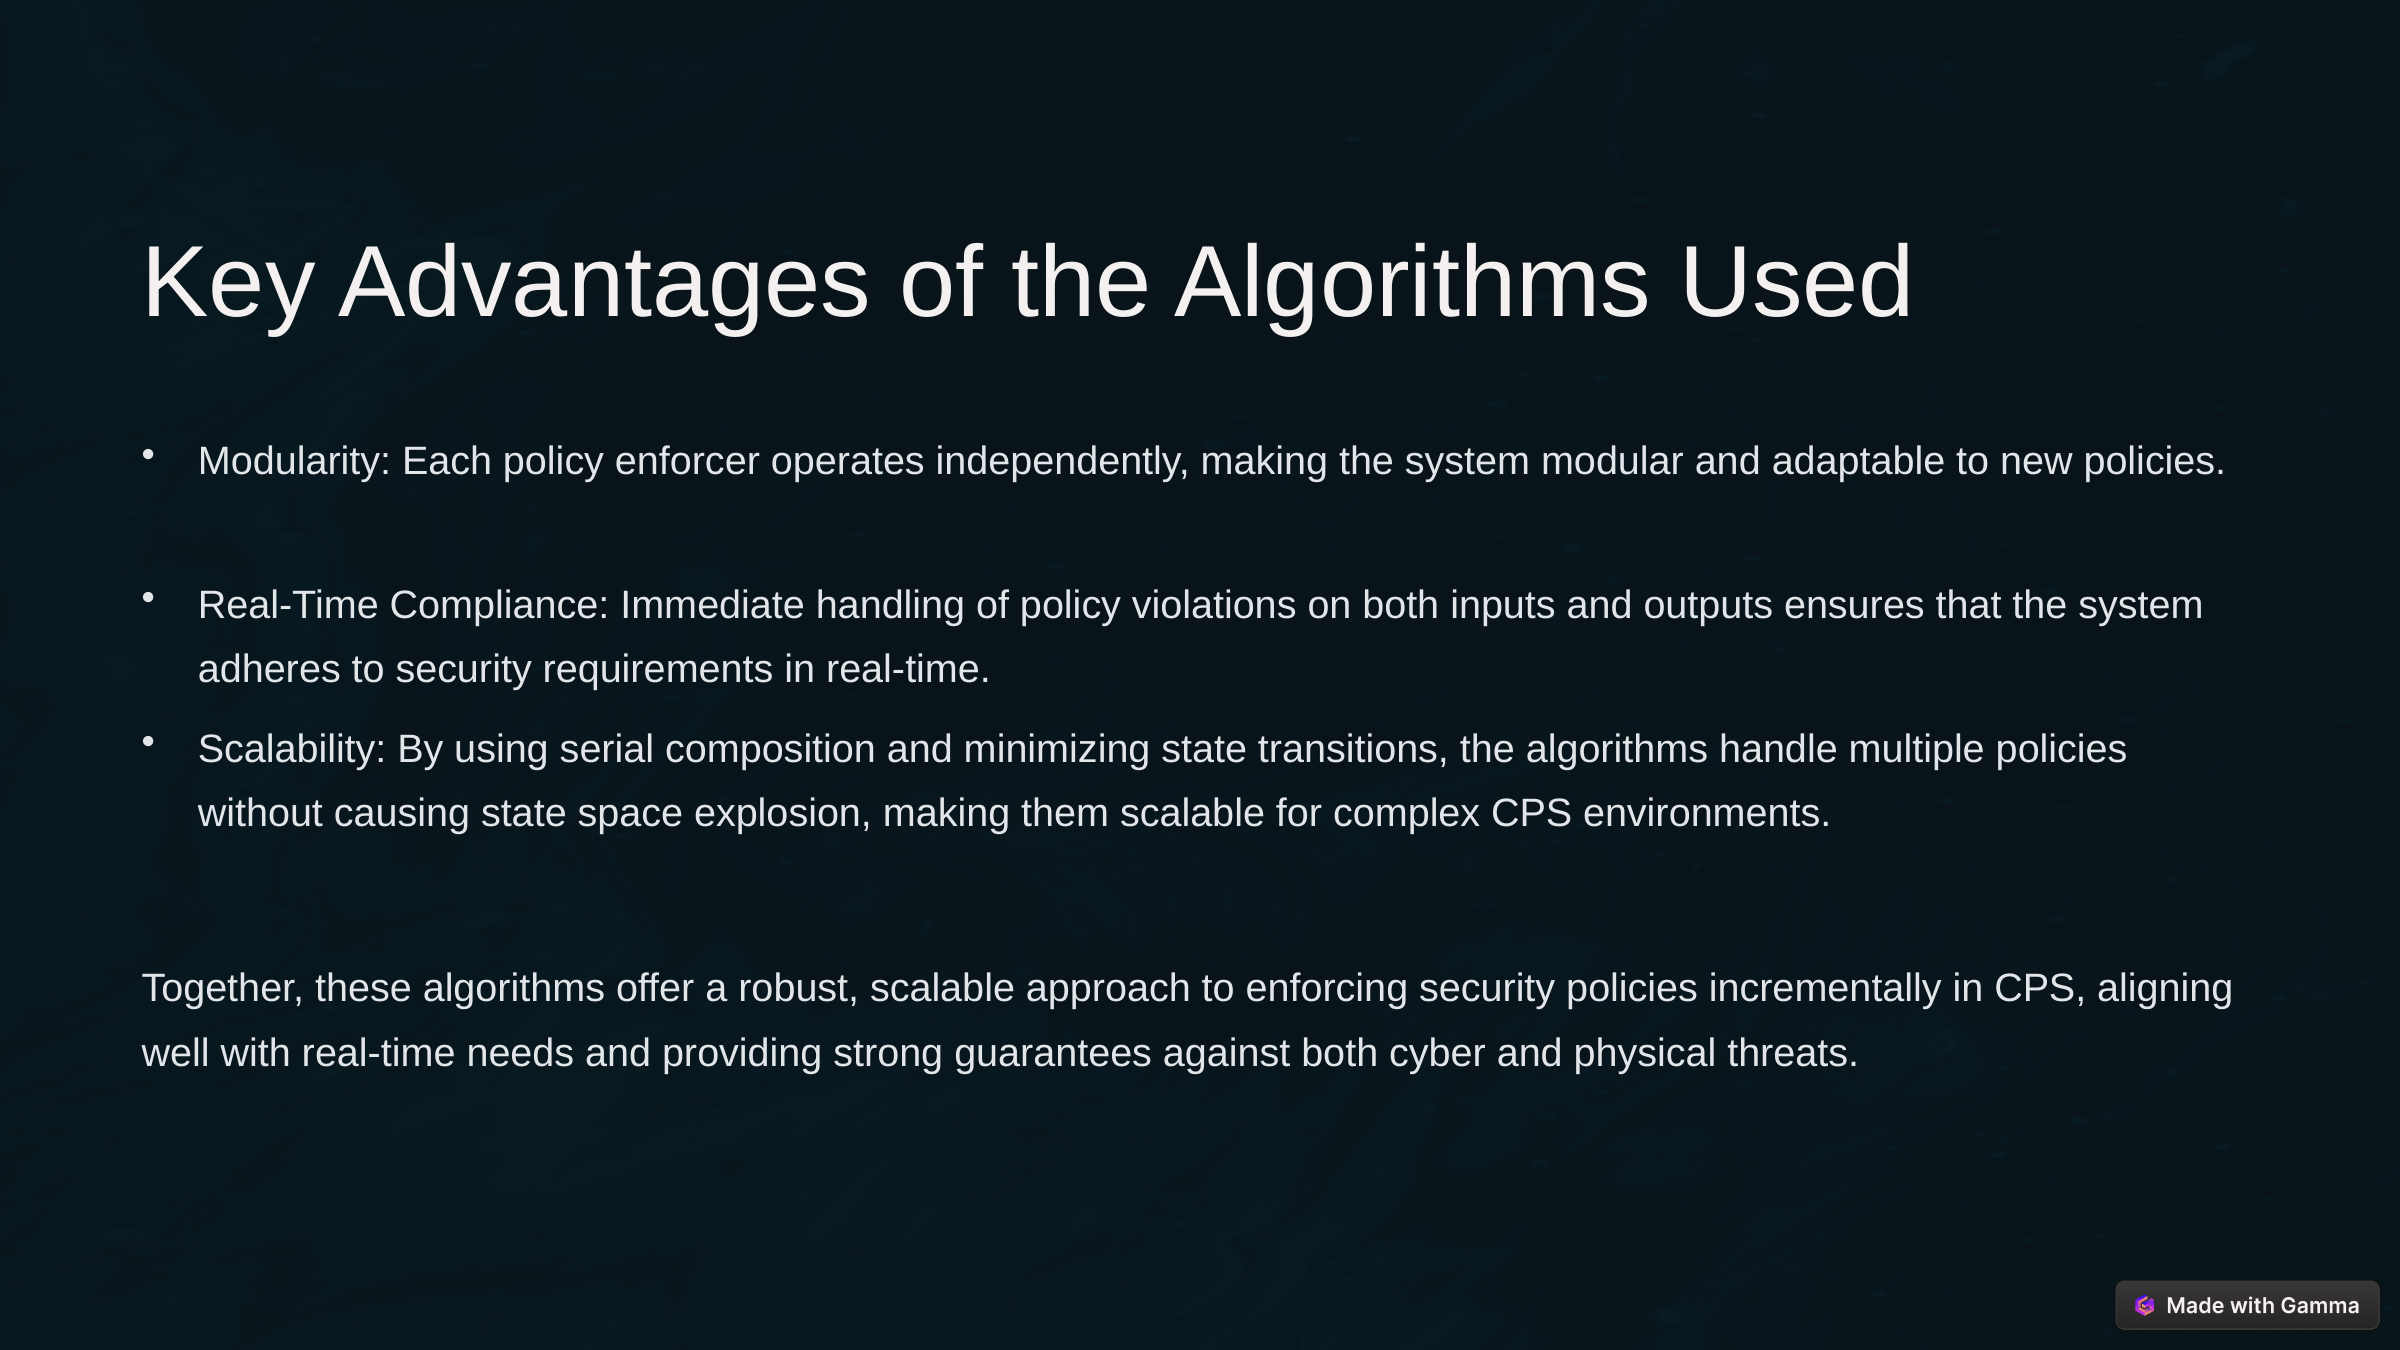

Key Advantages of the Algorithms Used
Modularity: Each policy enforcer operates independently, making the system modular and adaptable to new policies.
Real-Time Compliance: Immediate handling of policy violations on both inputs and outputs ensures that the system adheres to security requirements in real-time.
Scalability: By using serial composition and minimizing state transitions, the algorithms handle multiple policies without causing state space explosion, making them scalable for complex CPS environments.
Together, these algorithms offer a robust, scalable approach to enforcing security policies incrementally in CPS, aligning well with real-time needs and providing strong guarantees against both cyber and physical threats.